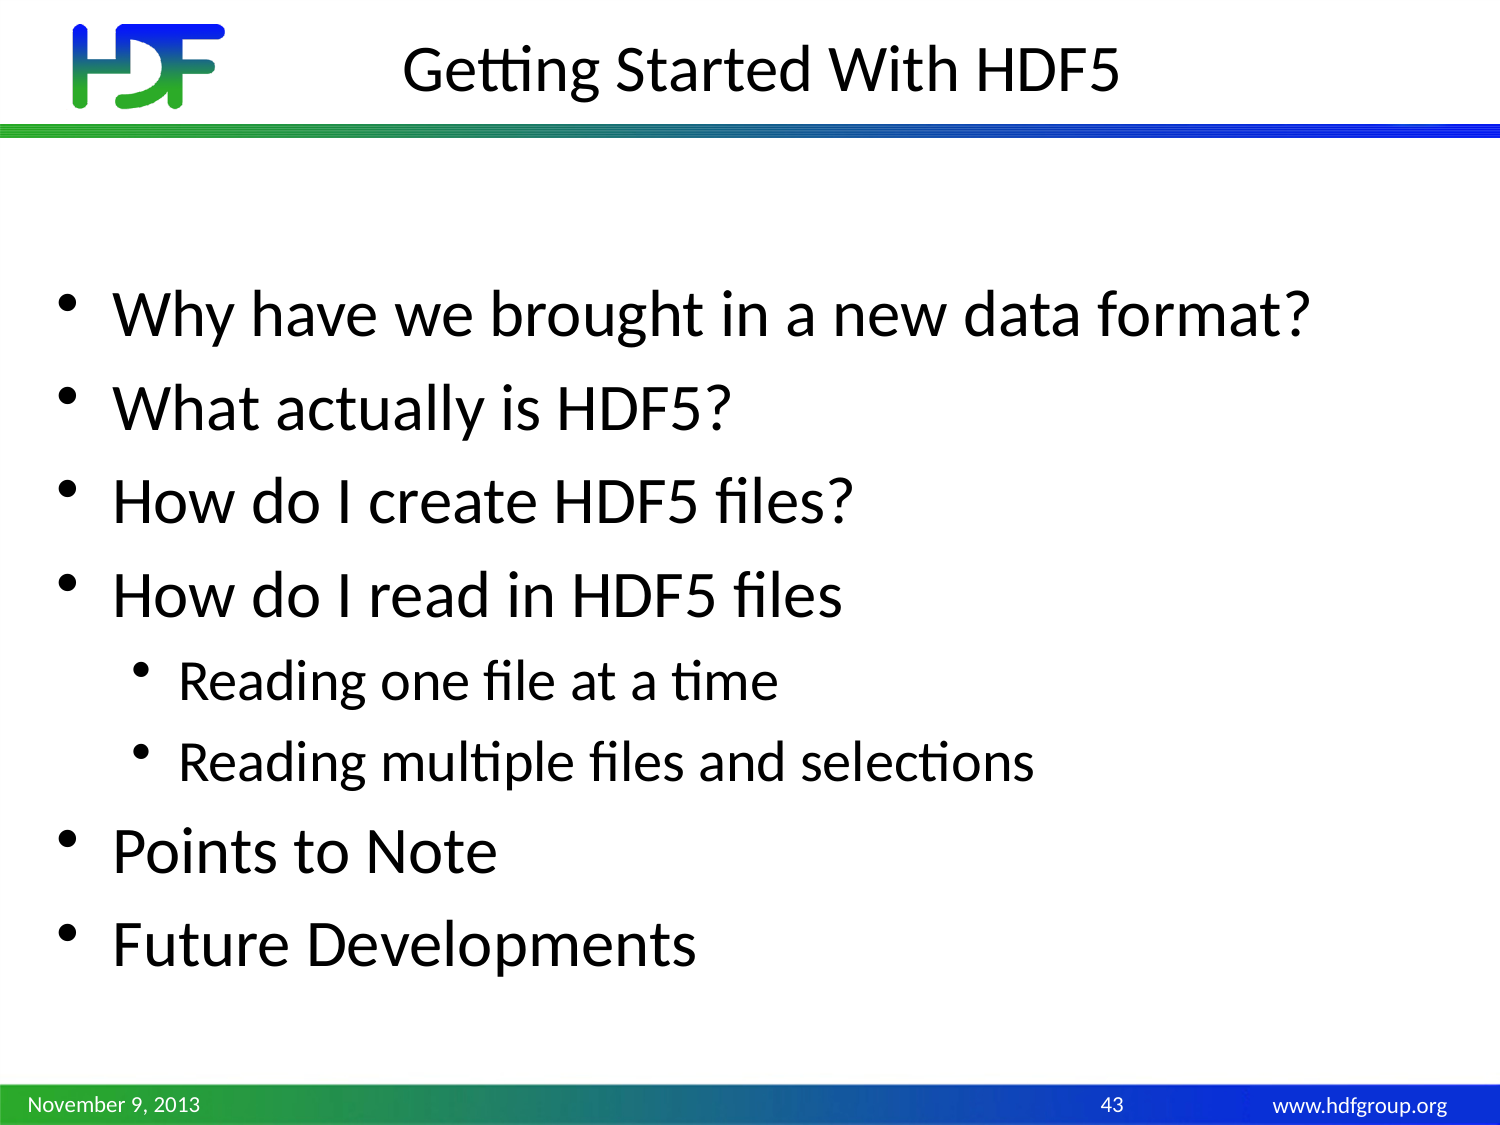

# Getting Started With HDF5
Why have we brought in a new data format?
What actually is HDF5?
How do I create HDF5 files?
How do I read in HDF5 files
Reading one file at a time
Reading multiple files and selections
Points to Note
Future Developments

November 9, 2013
43